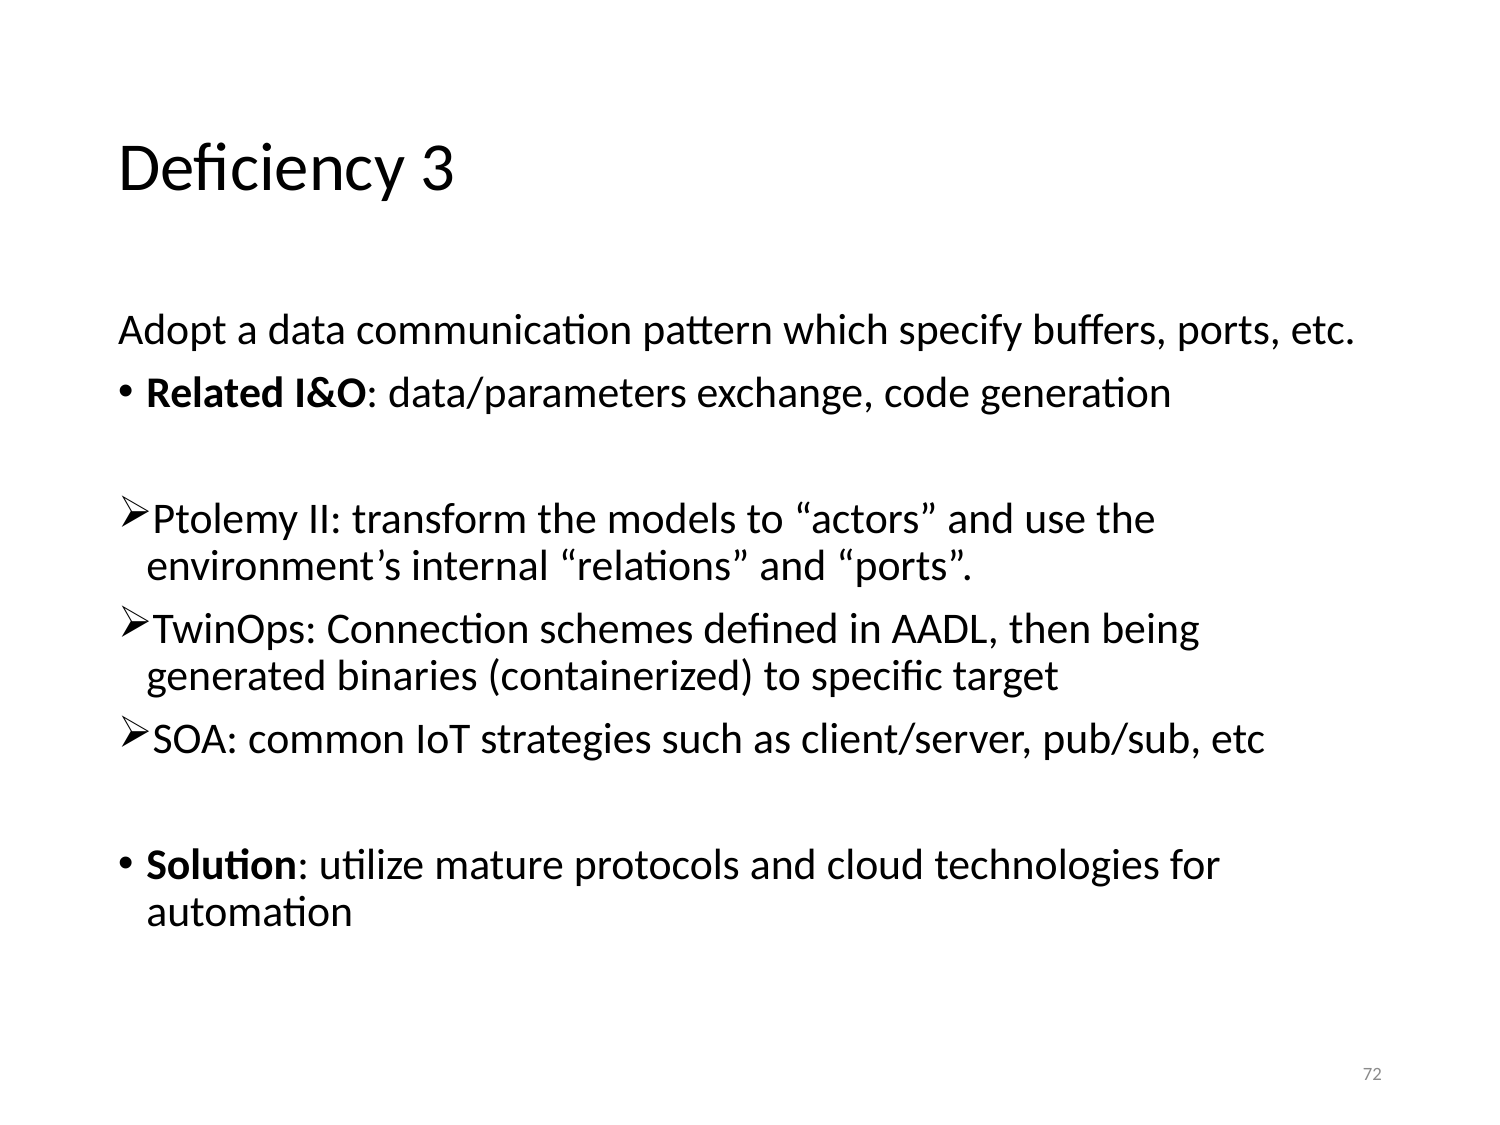

# Deficiency 3
Adopt a data communication pattern which specify buffers, ports, etc.
Related I&O: data/parameters exchange, code generation

Ptolemy II: transform the models to “actors” and use the environment’s internal “relations” and “ports”.
TwinOps: Connection schemes defined in AADL, then being generated binaries (containerized) to specific target
SOA: common IoT strategies such as client/server, pub/sub, etc

Solution: utilize mature protocols and cloud technologies for automation

72